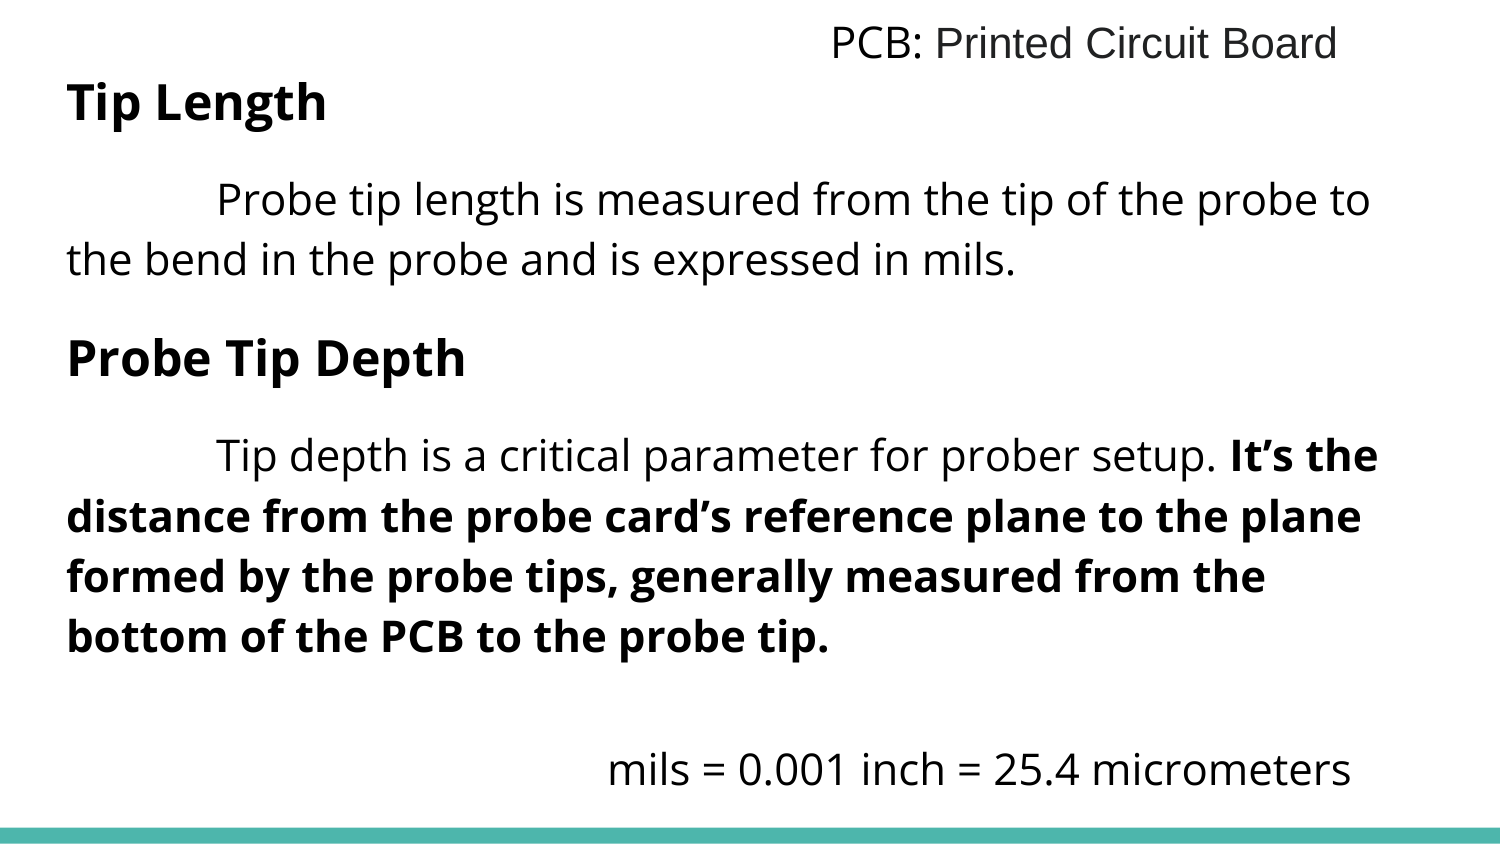

PCB: Printed Circuit Board
Tip Length
	Probe tip length is measured from the tip of the probe to the bend in the probe and is expressed in mils.
Probe Tip Depth
	Tip depth is a critical parameter for prober setup. It’s the distance from the probe card’s reference plane to the plane formed by the probe tips, generally measured from the bottom of the PCB to the probe tip.

mils = 0.001 inch = 25.4 micrometers